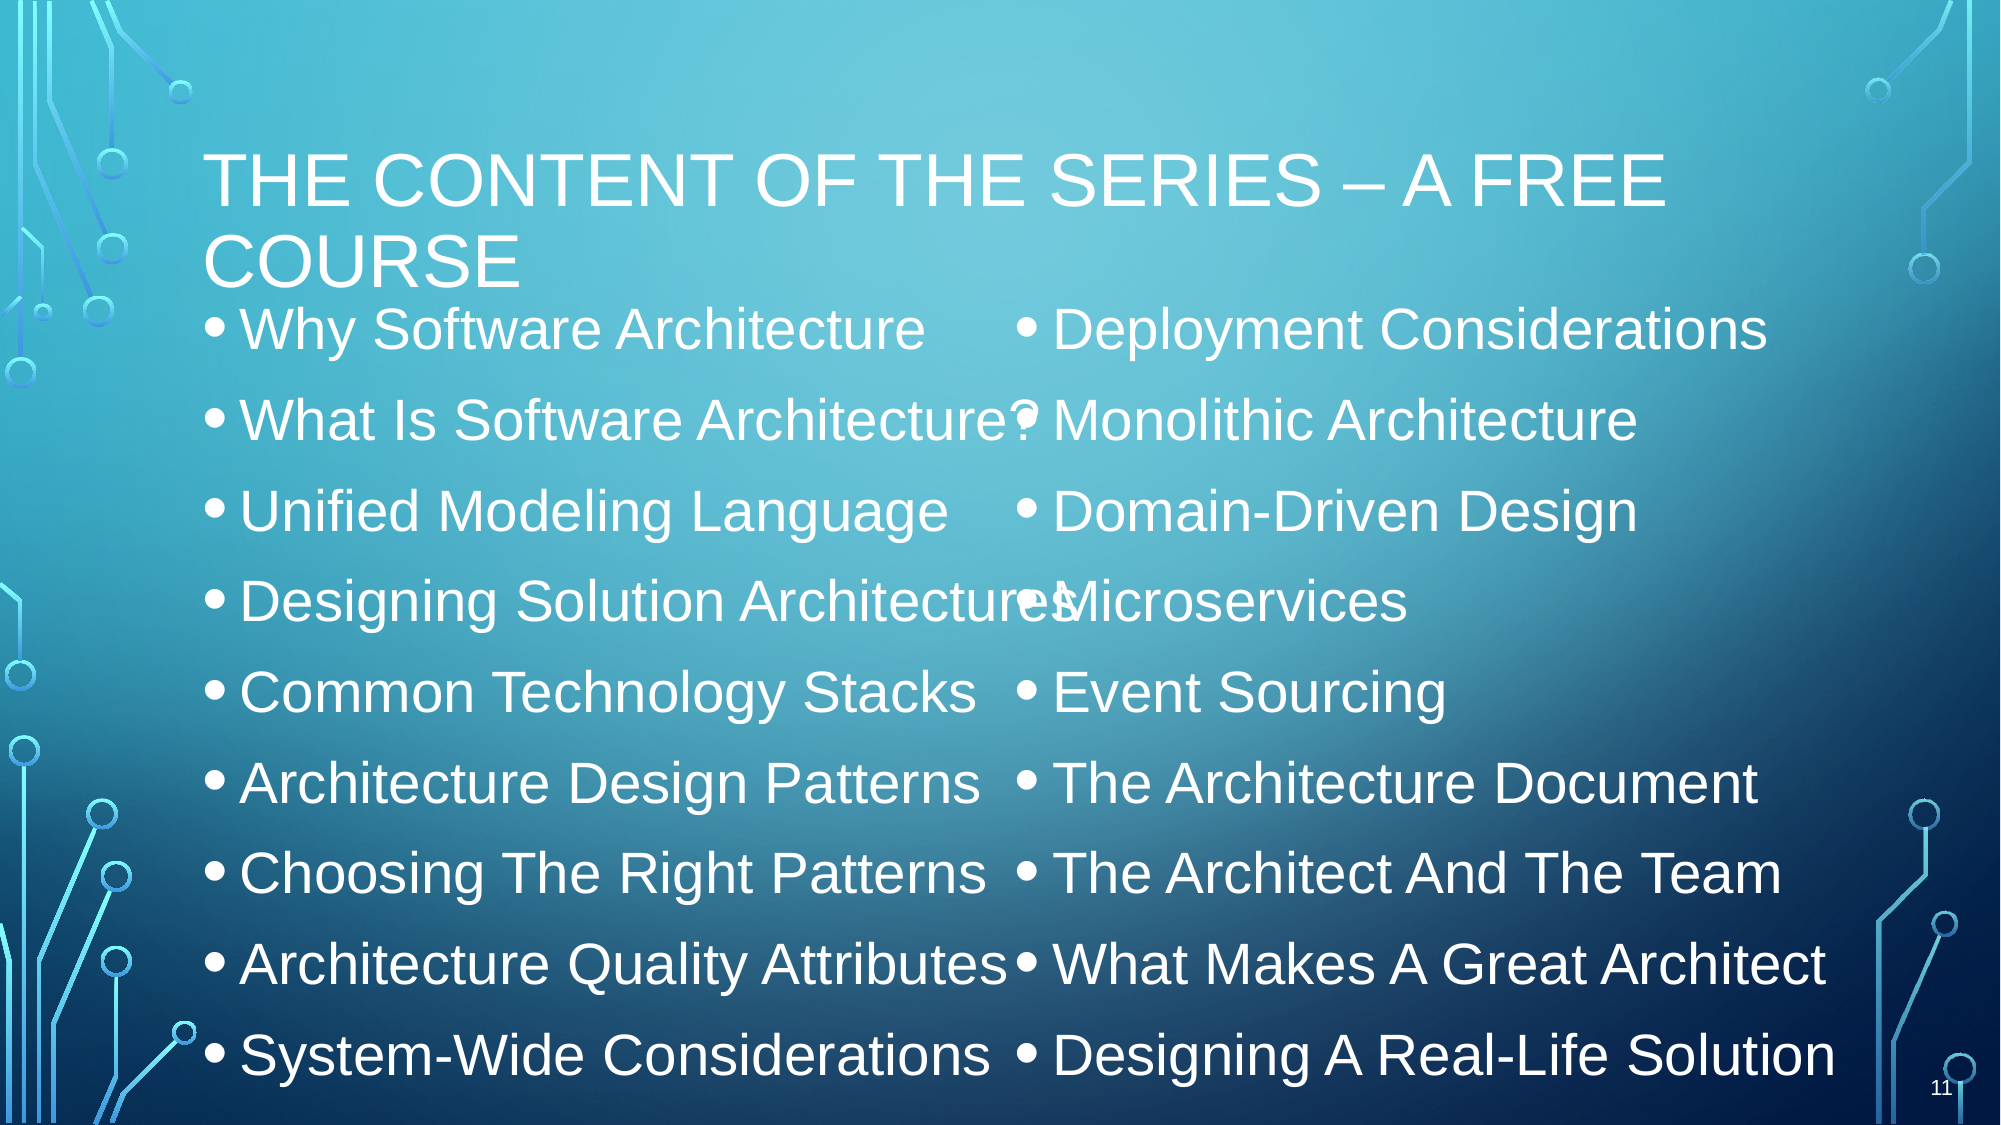

# The Content Of The Series – A Free Course
Why Software Architecture
What Is Software Architecture?
Unified Modeling Language
Designing Solution Architectures
Common Technology Stacks
Architecture Design Patterns
Choosing The Right Patterns
Architecture Quality Attributes
System-Wide Considerations

Deployment Considerations
Monolithic Architecture
Domain-Driven Design
Microservices
Event Sourcing
The Architecture Document
The Architect And The Team
What Makes A Great Architect
Designing A Real-Life Solution
11